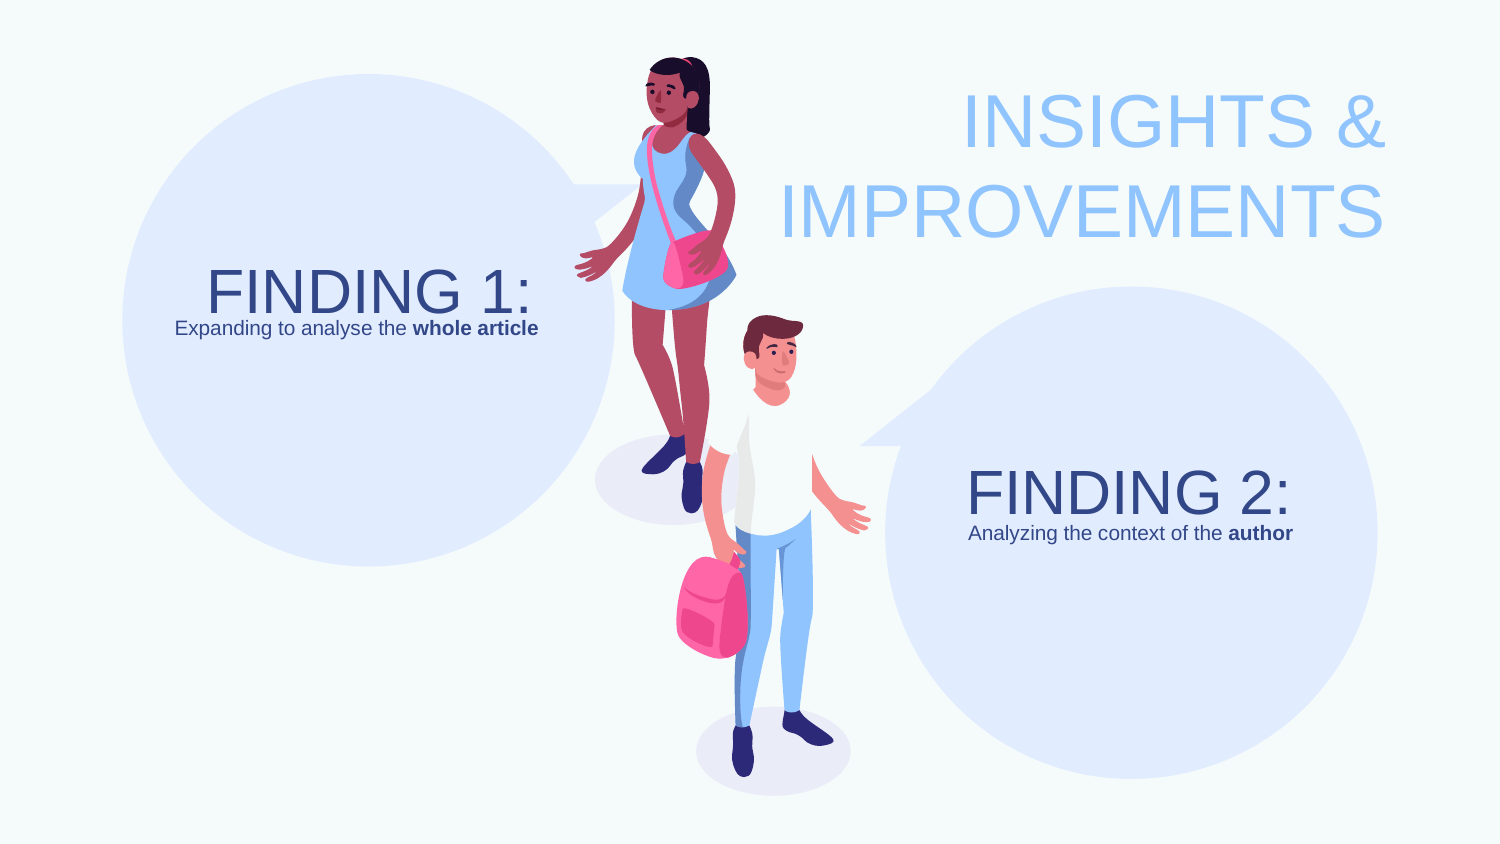

INSIGHTS & IMPROVEMENTS

FINDING 1:

Expanding to analyse the whole article

# FINDING 2:
Analyzing the context of the author